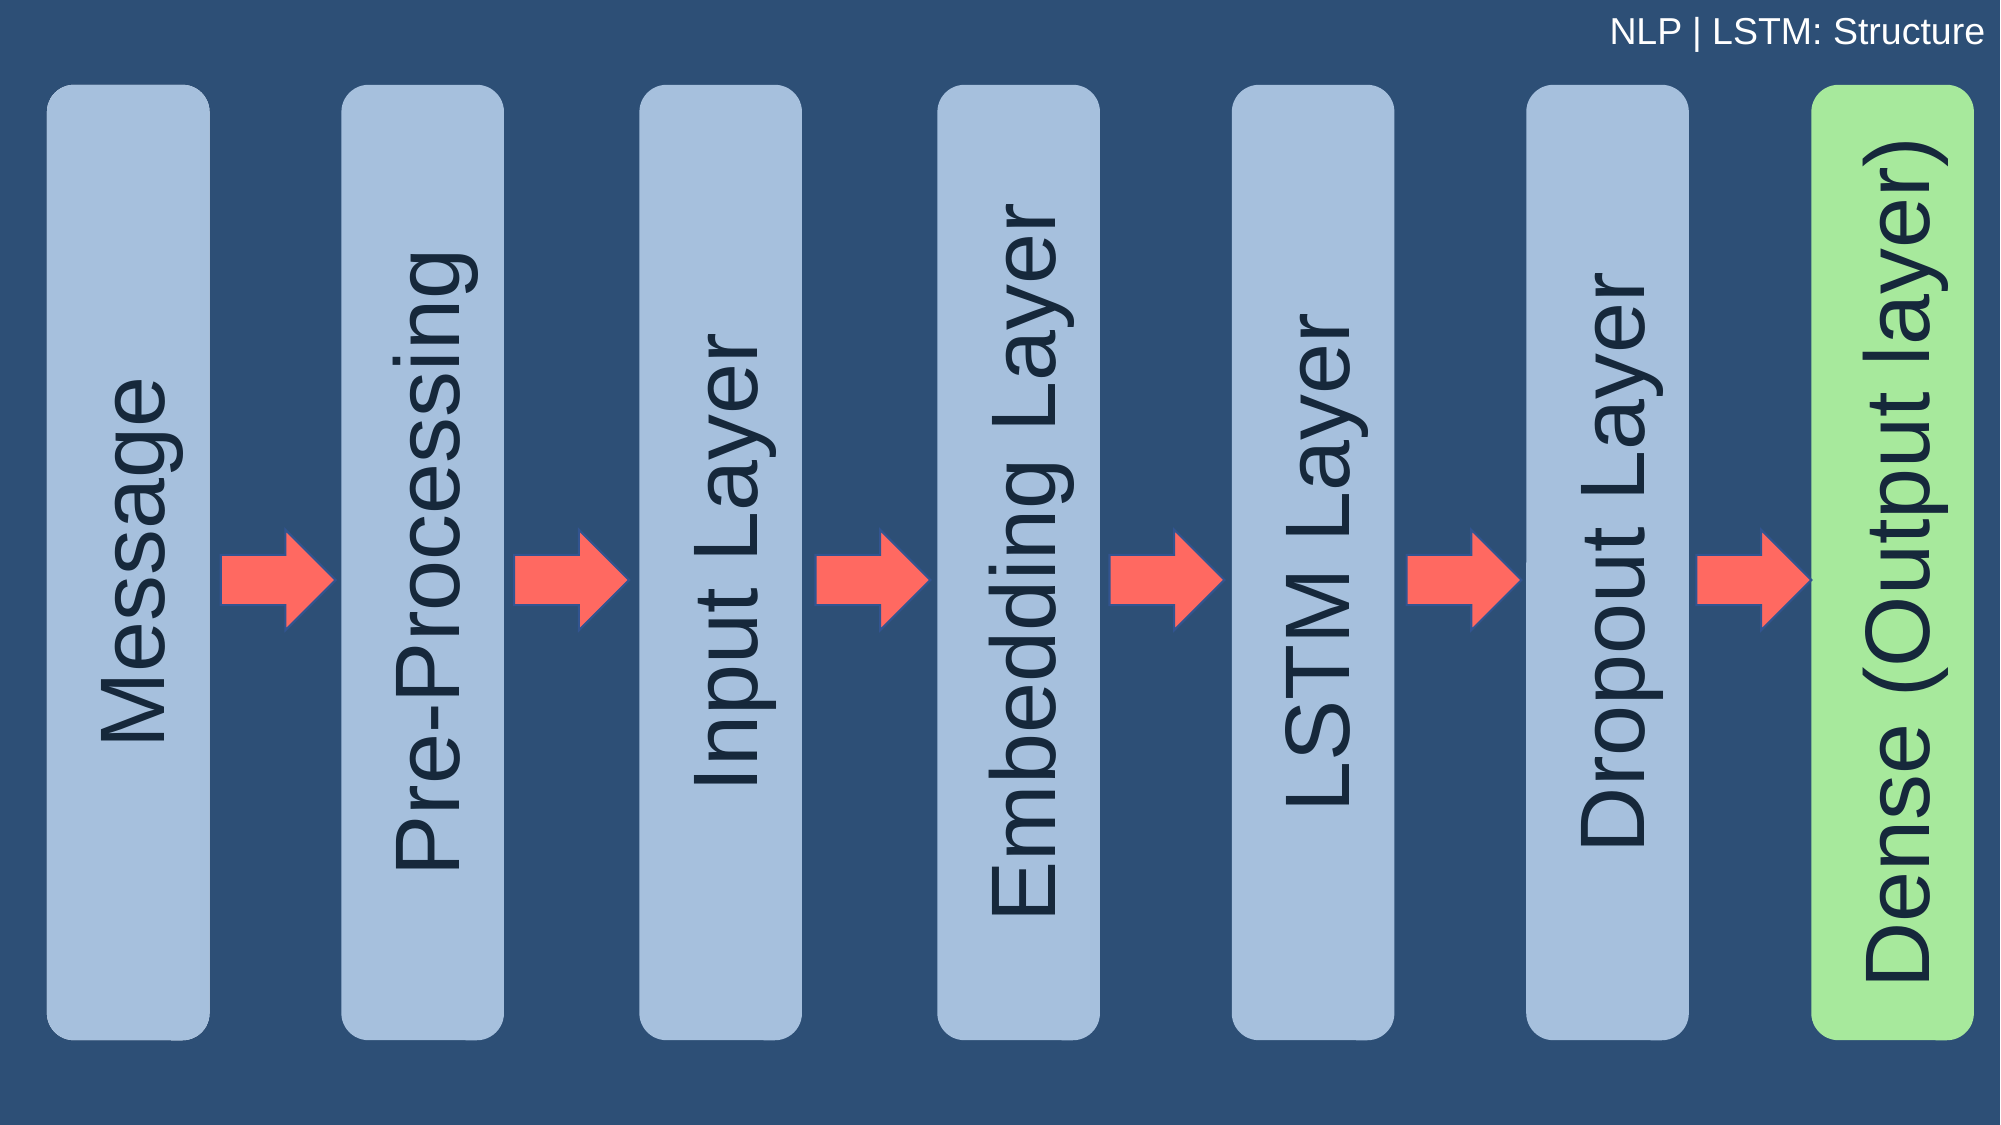

NLP | LSTM: Structure
Embedding Layer
LSTM Layer
Dropout Layer
Input Layer
Pre-Processing
Dense (Output layer)
Message
Messages